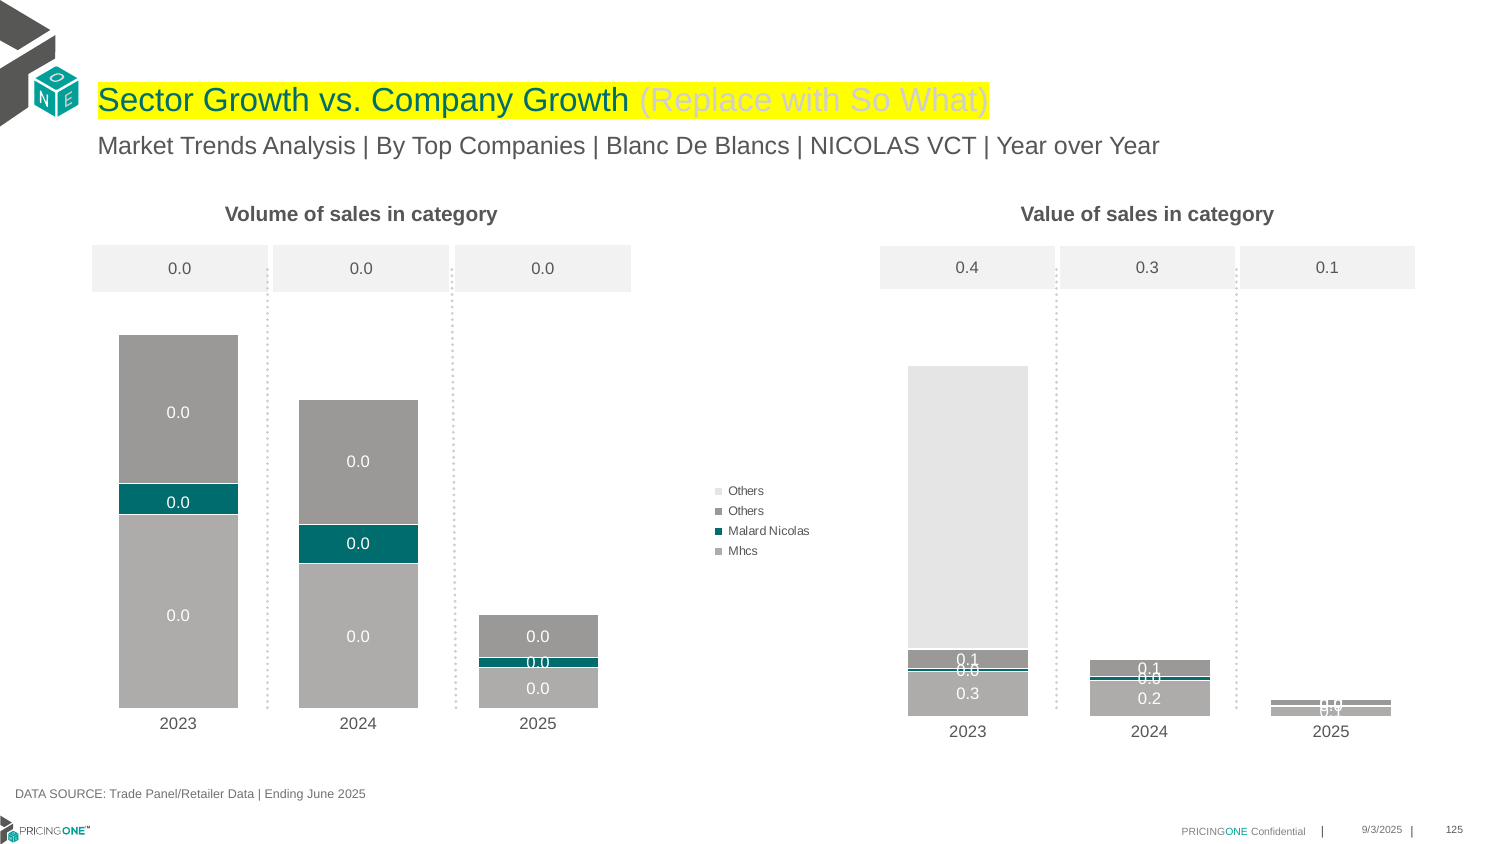

# Sector Growth vs. Company Growth (Replace with So What)
Market Trends Analysis | By Top Companies | Blanc De Blancs | NICOLAS VCT | Year over Year
| Value of sales in category |  |  |
| --- | --- | --- |
| 0.4 | 0.3 | 0.1 |
| Volume of sales in category |  |  |
| --- | --- | --- |
| 0.0 | 0.0 | 0.0 |

### Chart

| Category | Mhcs | Malard Nicolas | Others | Others |
|---|---|---|---|---|
| 2023 | 0.265923 | 0.019399 | 0.113771 | 1.697000000160187 |
| 2024 | 0.213474 | 0.022438 | 0.101205 | 0.0 |
| 2025 | 0.059072 | 0.006131 | 0.033279 | 0.0 |

### Chart

| Category | Mhcs | Malard Nicolas | Others | Others |
|---|---|---|---|---|
| 2023 | 0.002119 | 0.000342 | 0.001634 | 0.0 |
| 2024 | 0.001589 | 0.000428 | 0.001371 | -1.455191522836685e-11 |
| 2025 | 0.000445 | 0.000113 | 0.000473 | 0.0 |
DATA SOURCE: Trade Panel/Retailer Data | Ending June 2025

9/3/2025
125